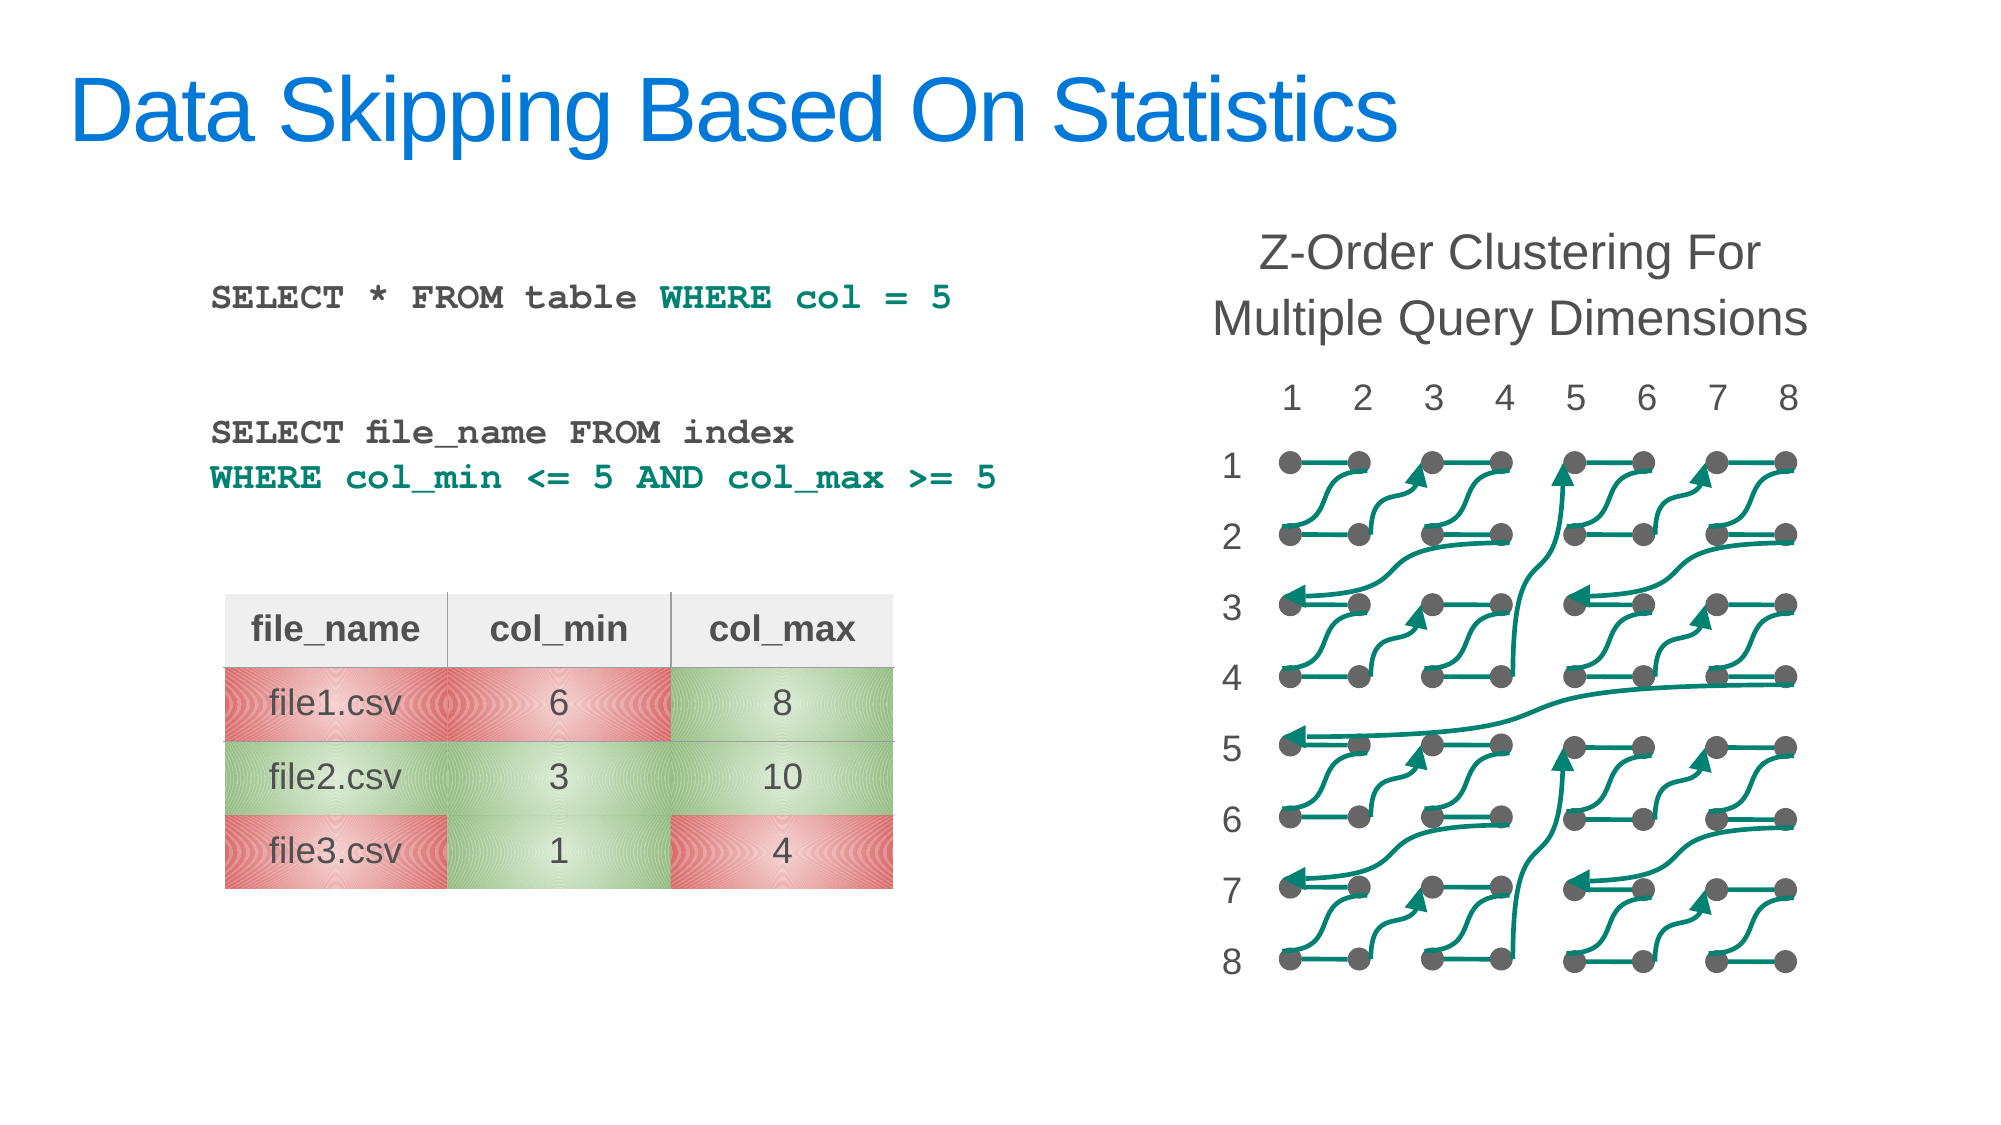

# Data Skipping Based On Statistics
Z-Order Clustering For
Multiple Query Dimensions
SELECT * FROM table WHERE col = 5
SELECT file_name FROM index
WHERE col_min <= 5 AND col_max >= 5
| 1 | 2 | 3 | 4 | 5 | 6 | 7 | 8 |
| --- | --- | --- | --- | --- | --- | --- | --- |
| 1 |
| --- |
| 2 |
| 3 |
| 4 |
| 5 |
| 6 |
| 7 |
| 8 |

| file\_name | col\_min | col\_max |
| --- | --- | --- |
| file1.csv | 6 | 8 |
| file2.csv | 3 | 10 |
| file3.csv | 1 | 4 |